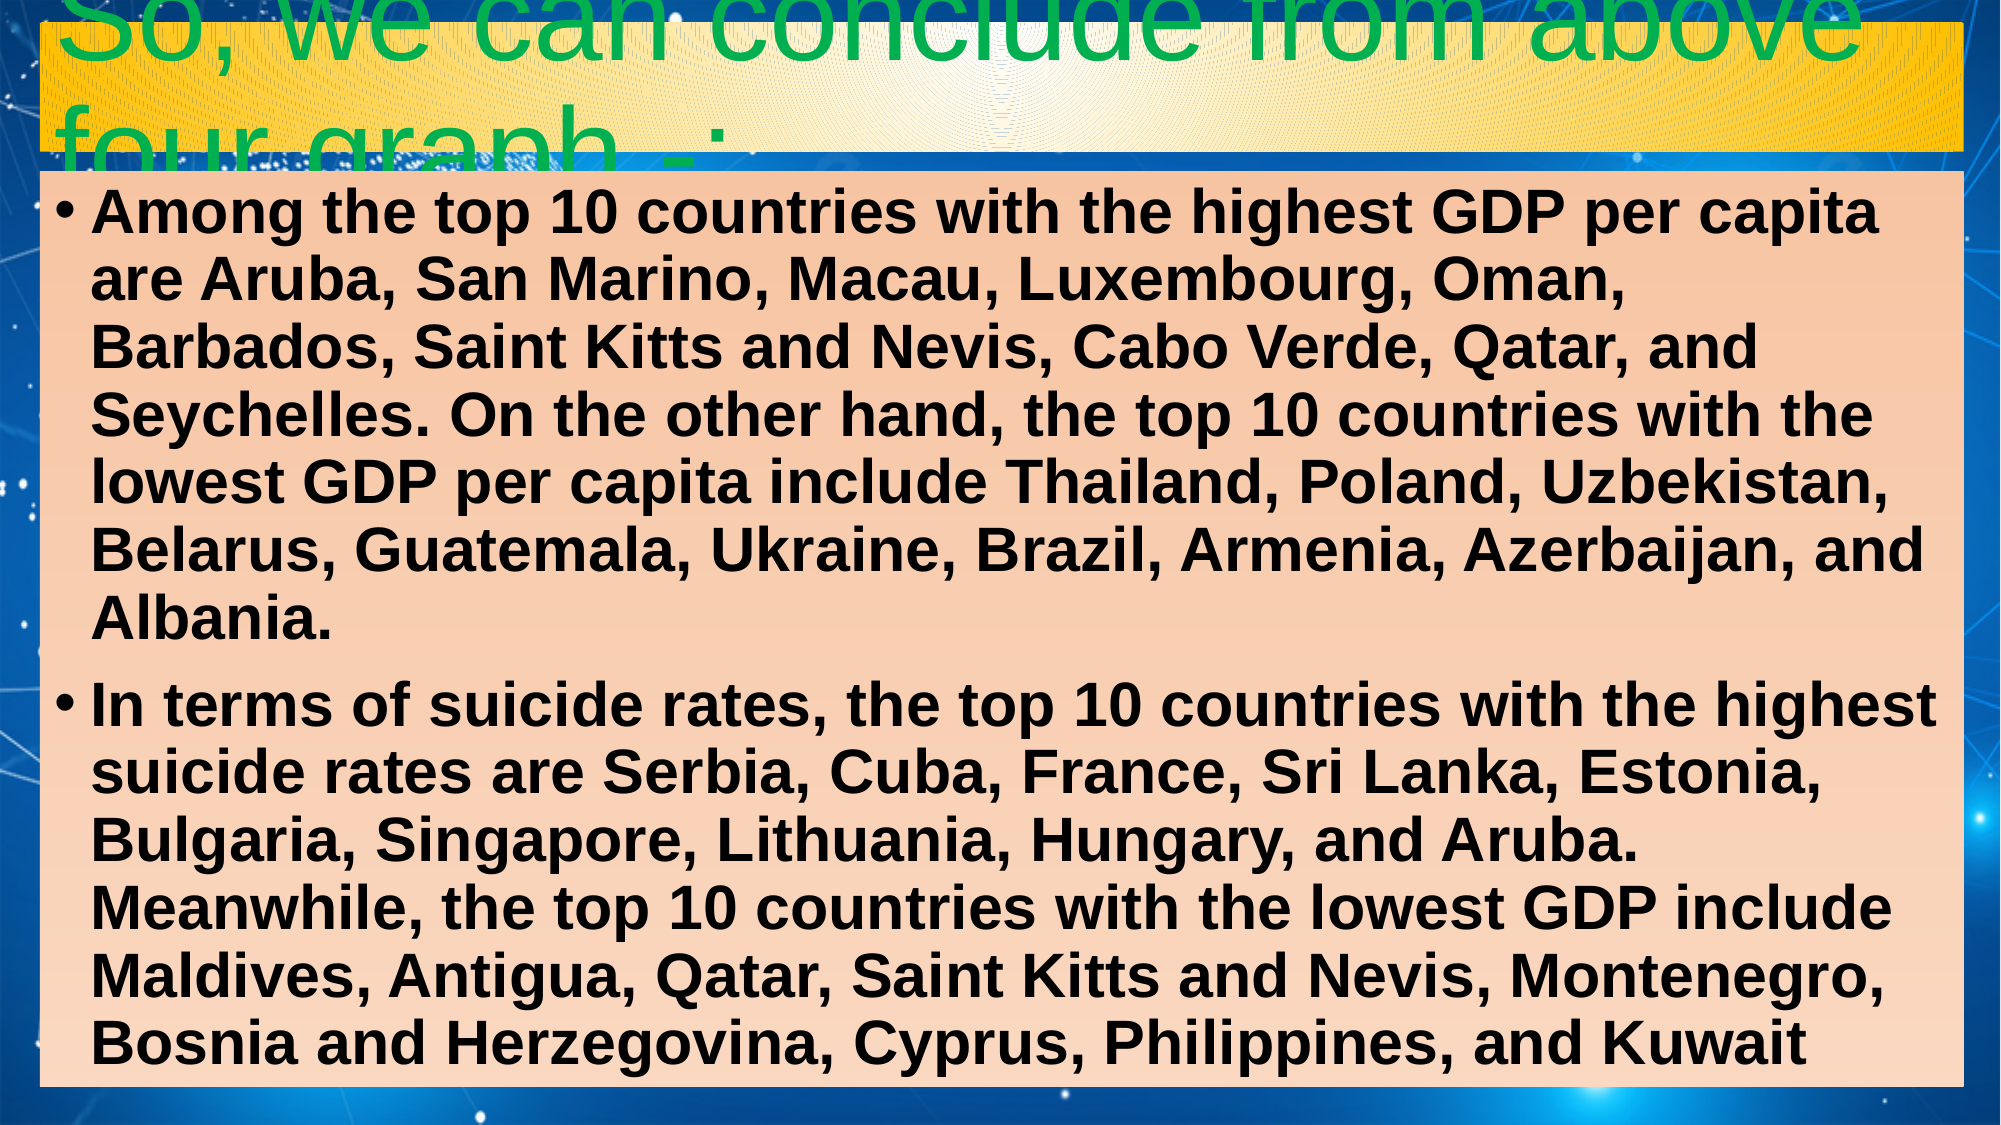

# So, we can conclude from above four graph -:
Among the top 10 countries with the highest GDP per capita are Aruba, San Marino, Macau, Luxembourg, Oman, Barbados, Saint Kitts and Nevis, Cabo Verde, Qatar, and Seychelles. On the other hand, the top 10 countries with the lowest GDP per capita include Thailand, Poland, Uzbekistan, Belarus, Guatemala, Ukraine, Brazil, Armenia, Azerbaijan, and Albania.
In terms of suicide rates, the top 10 countries with the highest suicide rates are Serbia, Cuba, France, Sri Lanka, Estonia, Bulgaria, Singapore, Lithuania, Hungary, and Aruba. Meanwhile, the top 10 countries with the lowest GDP include Maldives, Antigua, Qatar, Saint Kitts and Nevis, Montenegro, Bosnia and Herzegovina, Cyprus, Philippines, and Kuwait